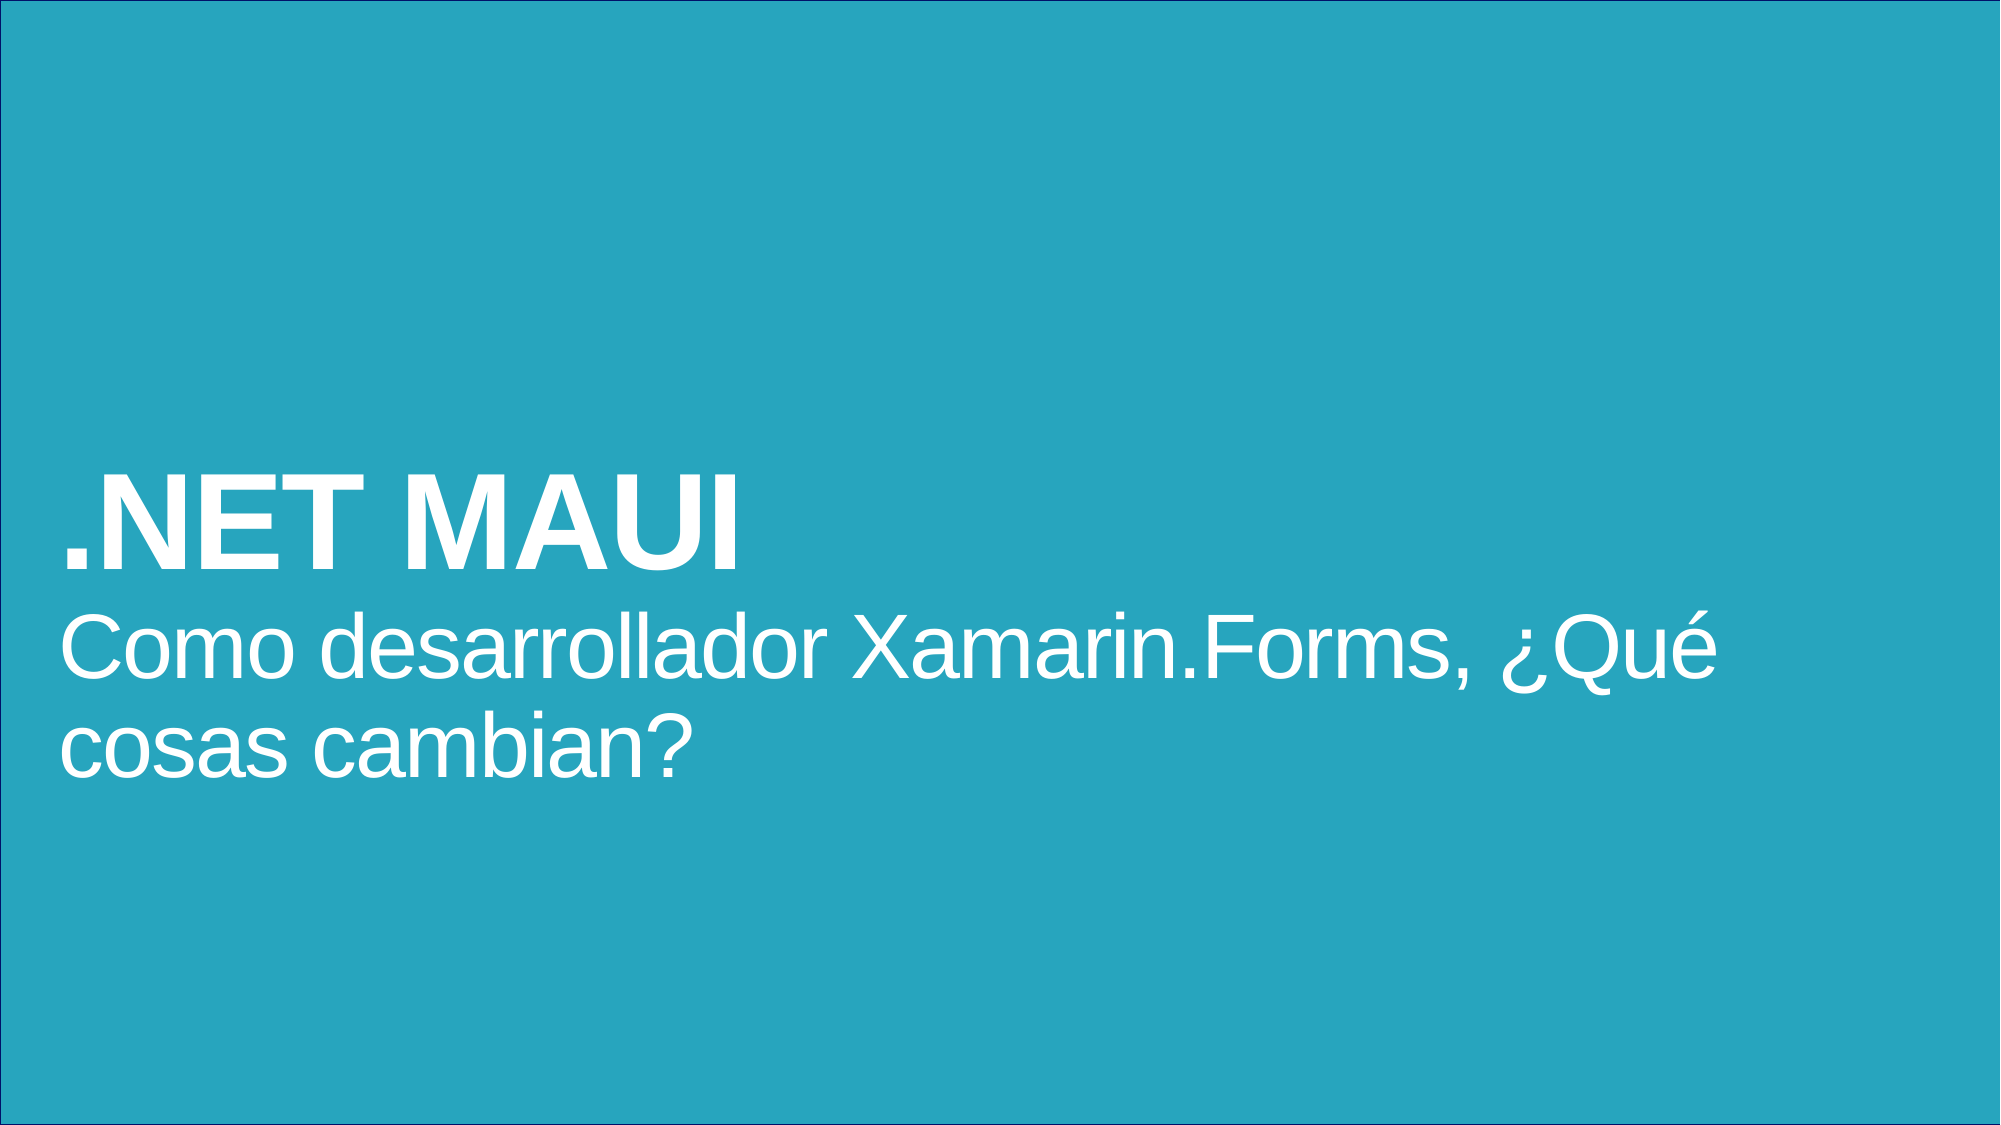

.NET MAUI
Como desarrollador Xamarin.Forms, ¿Qué cosas cambian?